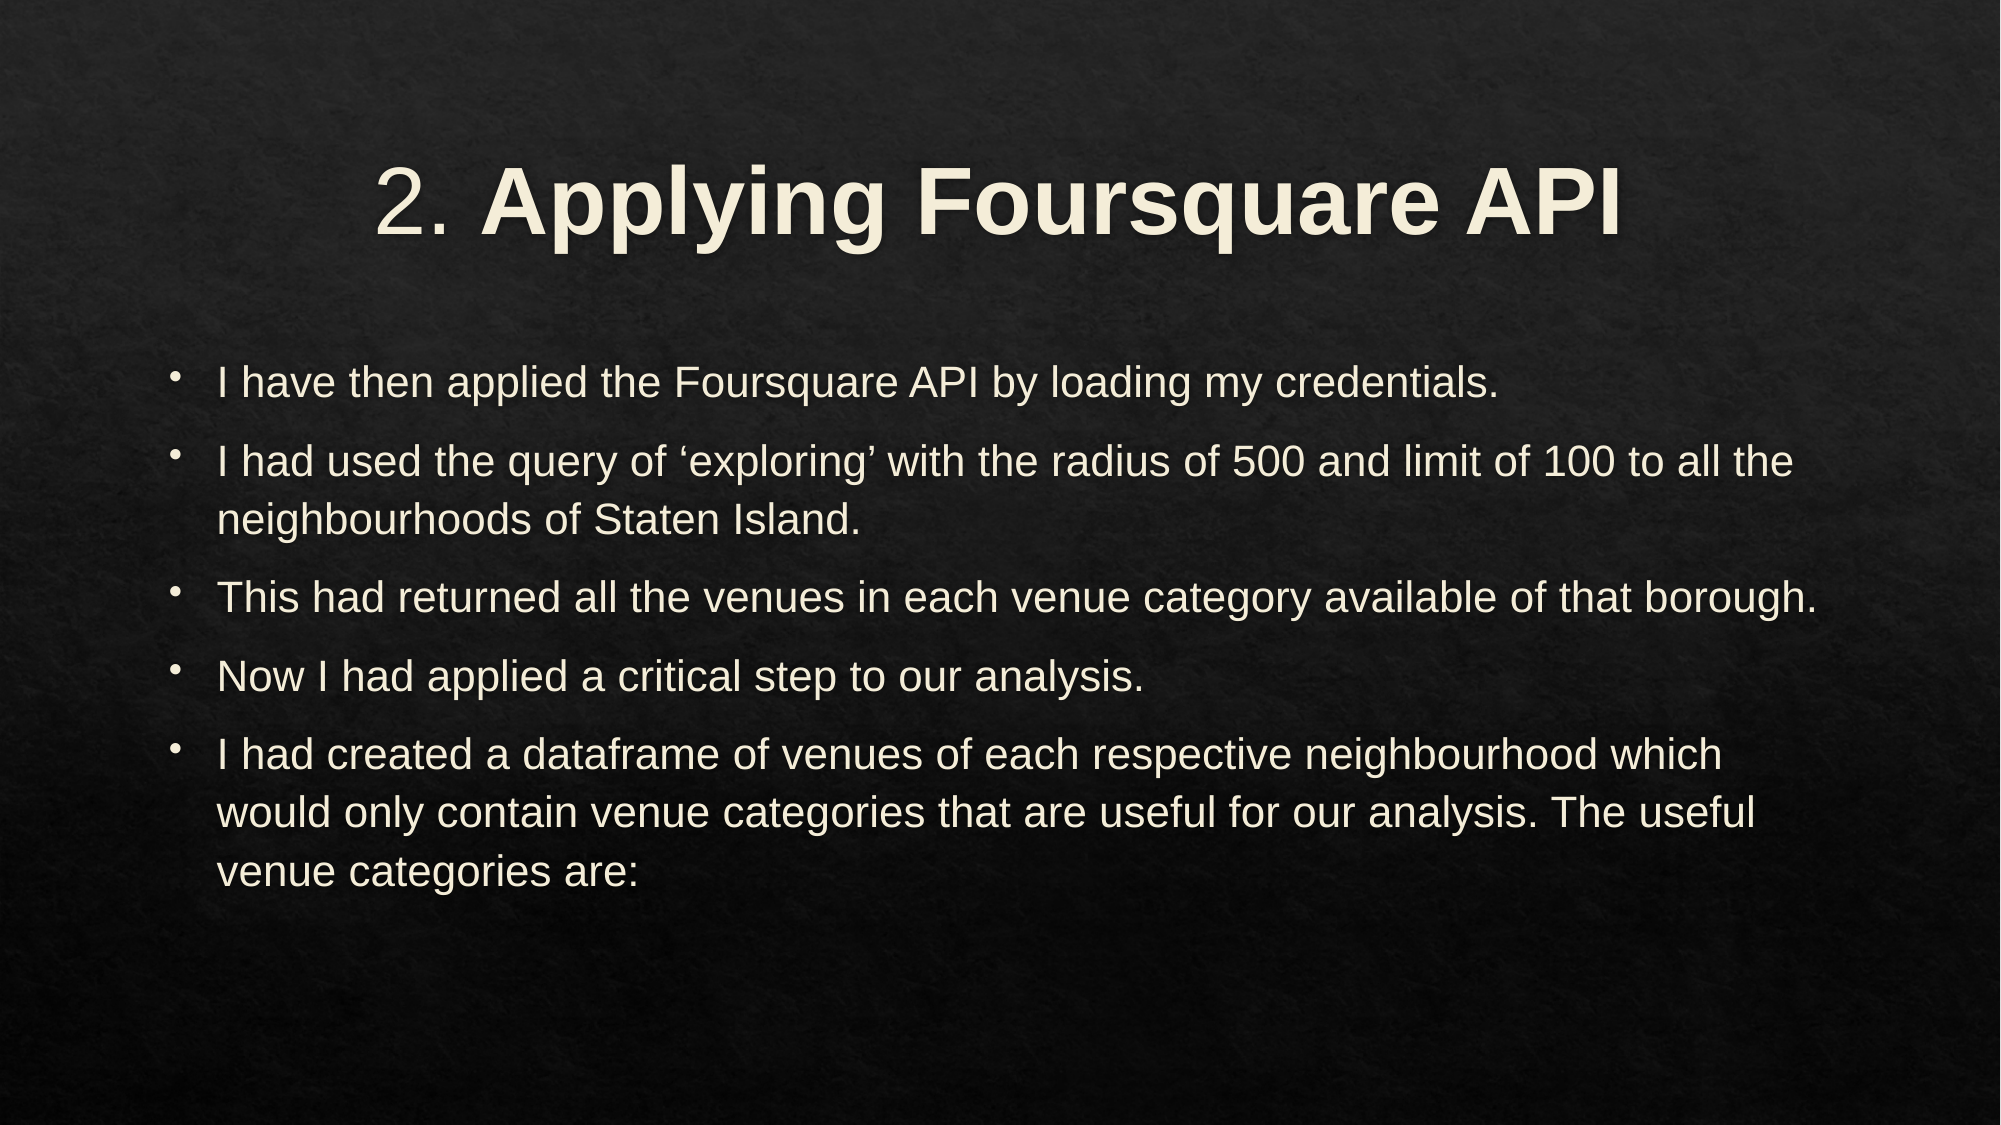

# 2. Applying Foursquare API
I have then applied the Foursquare API by loading my credentials.
I had used the query of ‘exploring’ with the radius of 500 and limit of 100 to all the neighbourhoods of Staten Island.
This had returned all the venues in each venue category available of that borough.
Now I had applied a critical step to our analysis.
I had created a dataframe of venues of each respective neighbourhood which would only contain venue categories that are useful for our analysis. The useful venue categories are: